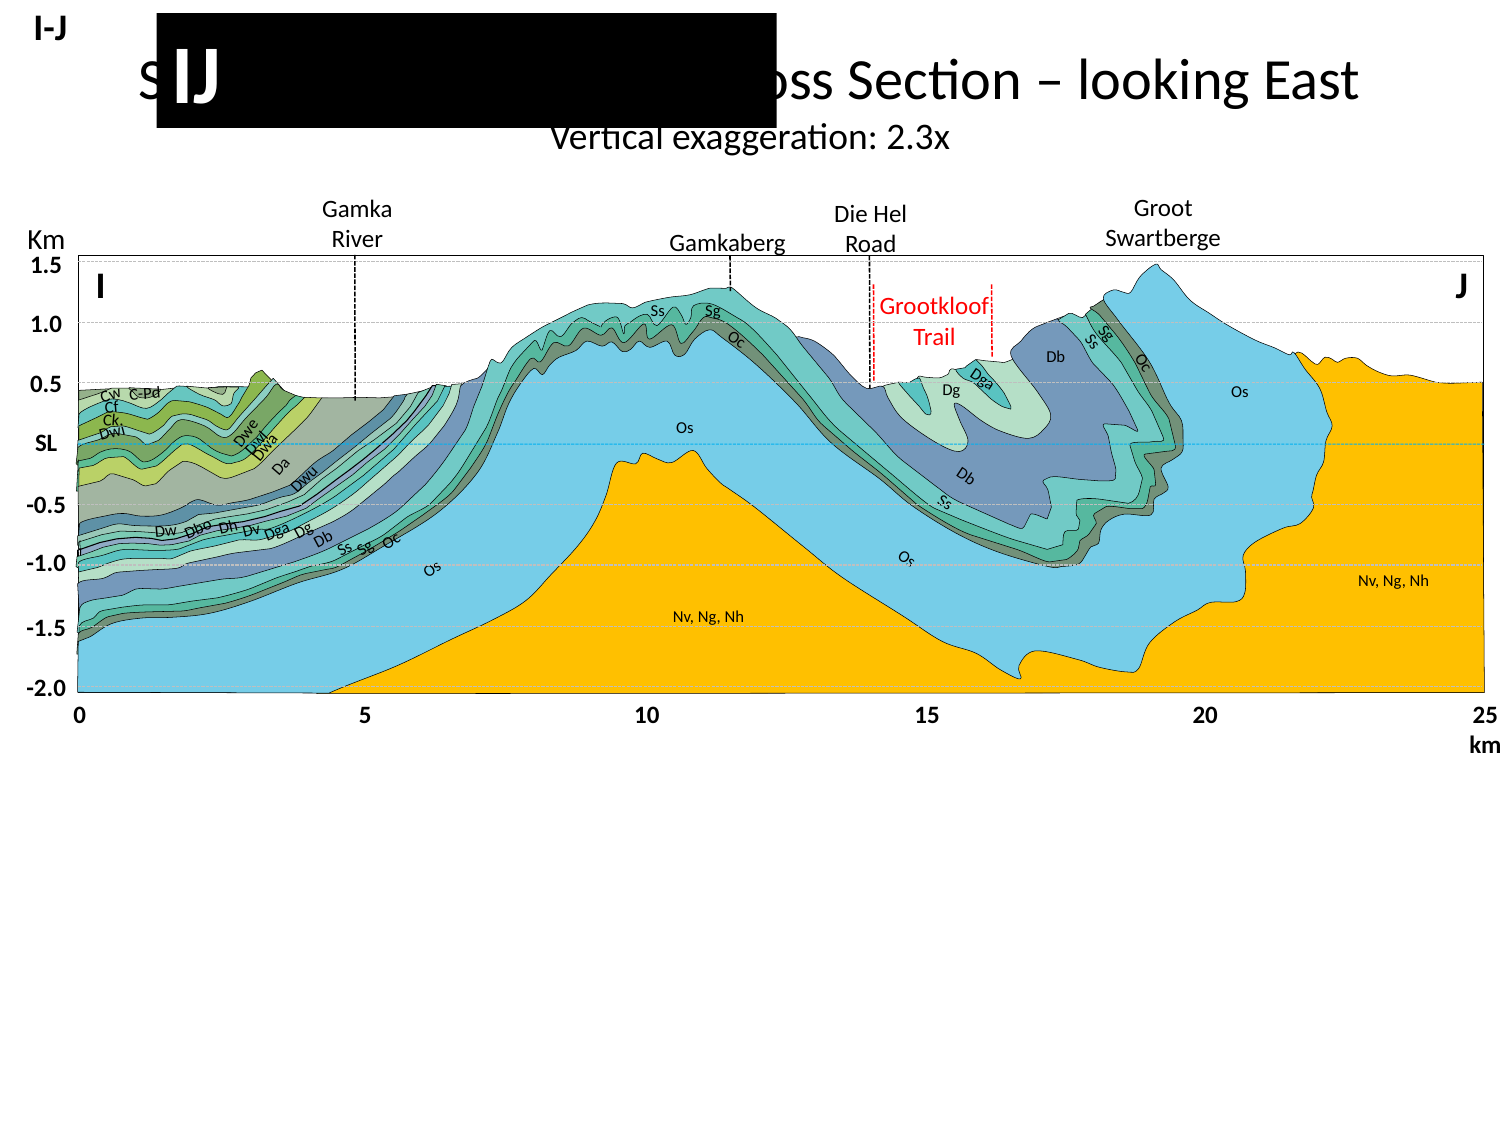

I-J
IJ
# Schematic Geologic N-S Cross Section – looking East Vertical exaggeration: 2.3x
Groot Swartberge
Gamka River
Die Hel Road
Km
Gamkaberg
1.5
I
J

Grootkloof Trail

Ss
Sg

1.0

Sg

Oc
Ss
Db
Oc

0.5
Dga

Dg
Os
C-Pd
Cw

Cf

Ck
Os
Dwi
Dwe
SL
Dwl
Dwa
Da
Db
Dwu
-0.5
Ss
Os
Nv, Ng, Nh
Nv, Ng, Nh
Dh
Dbo
Dv
Dg
Dw
Dga
Db
Oc
Sg
Ss
-1.0
Os
-1.5
-2.0
0
5
10
15
20
25 km